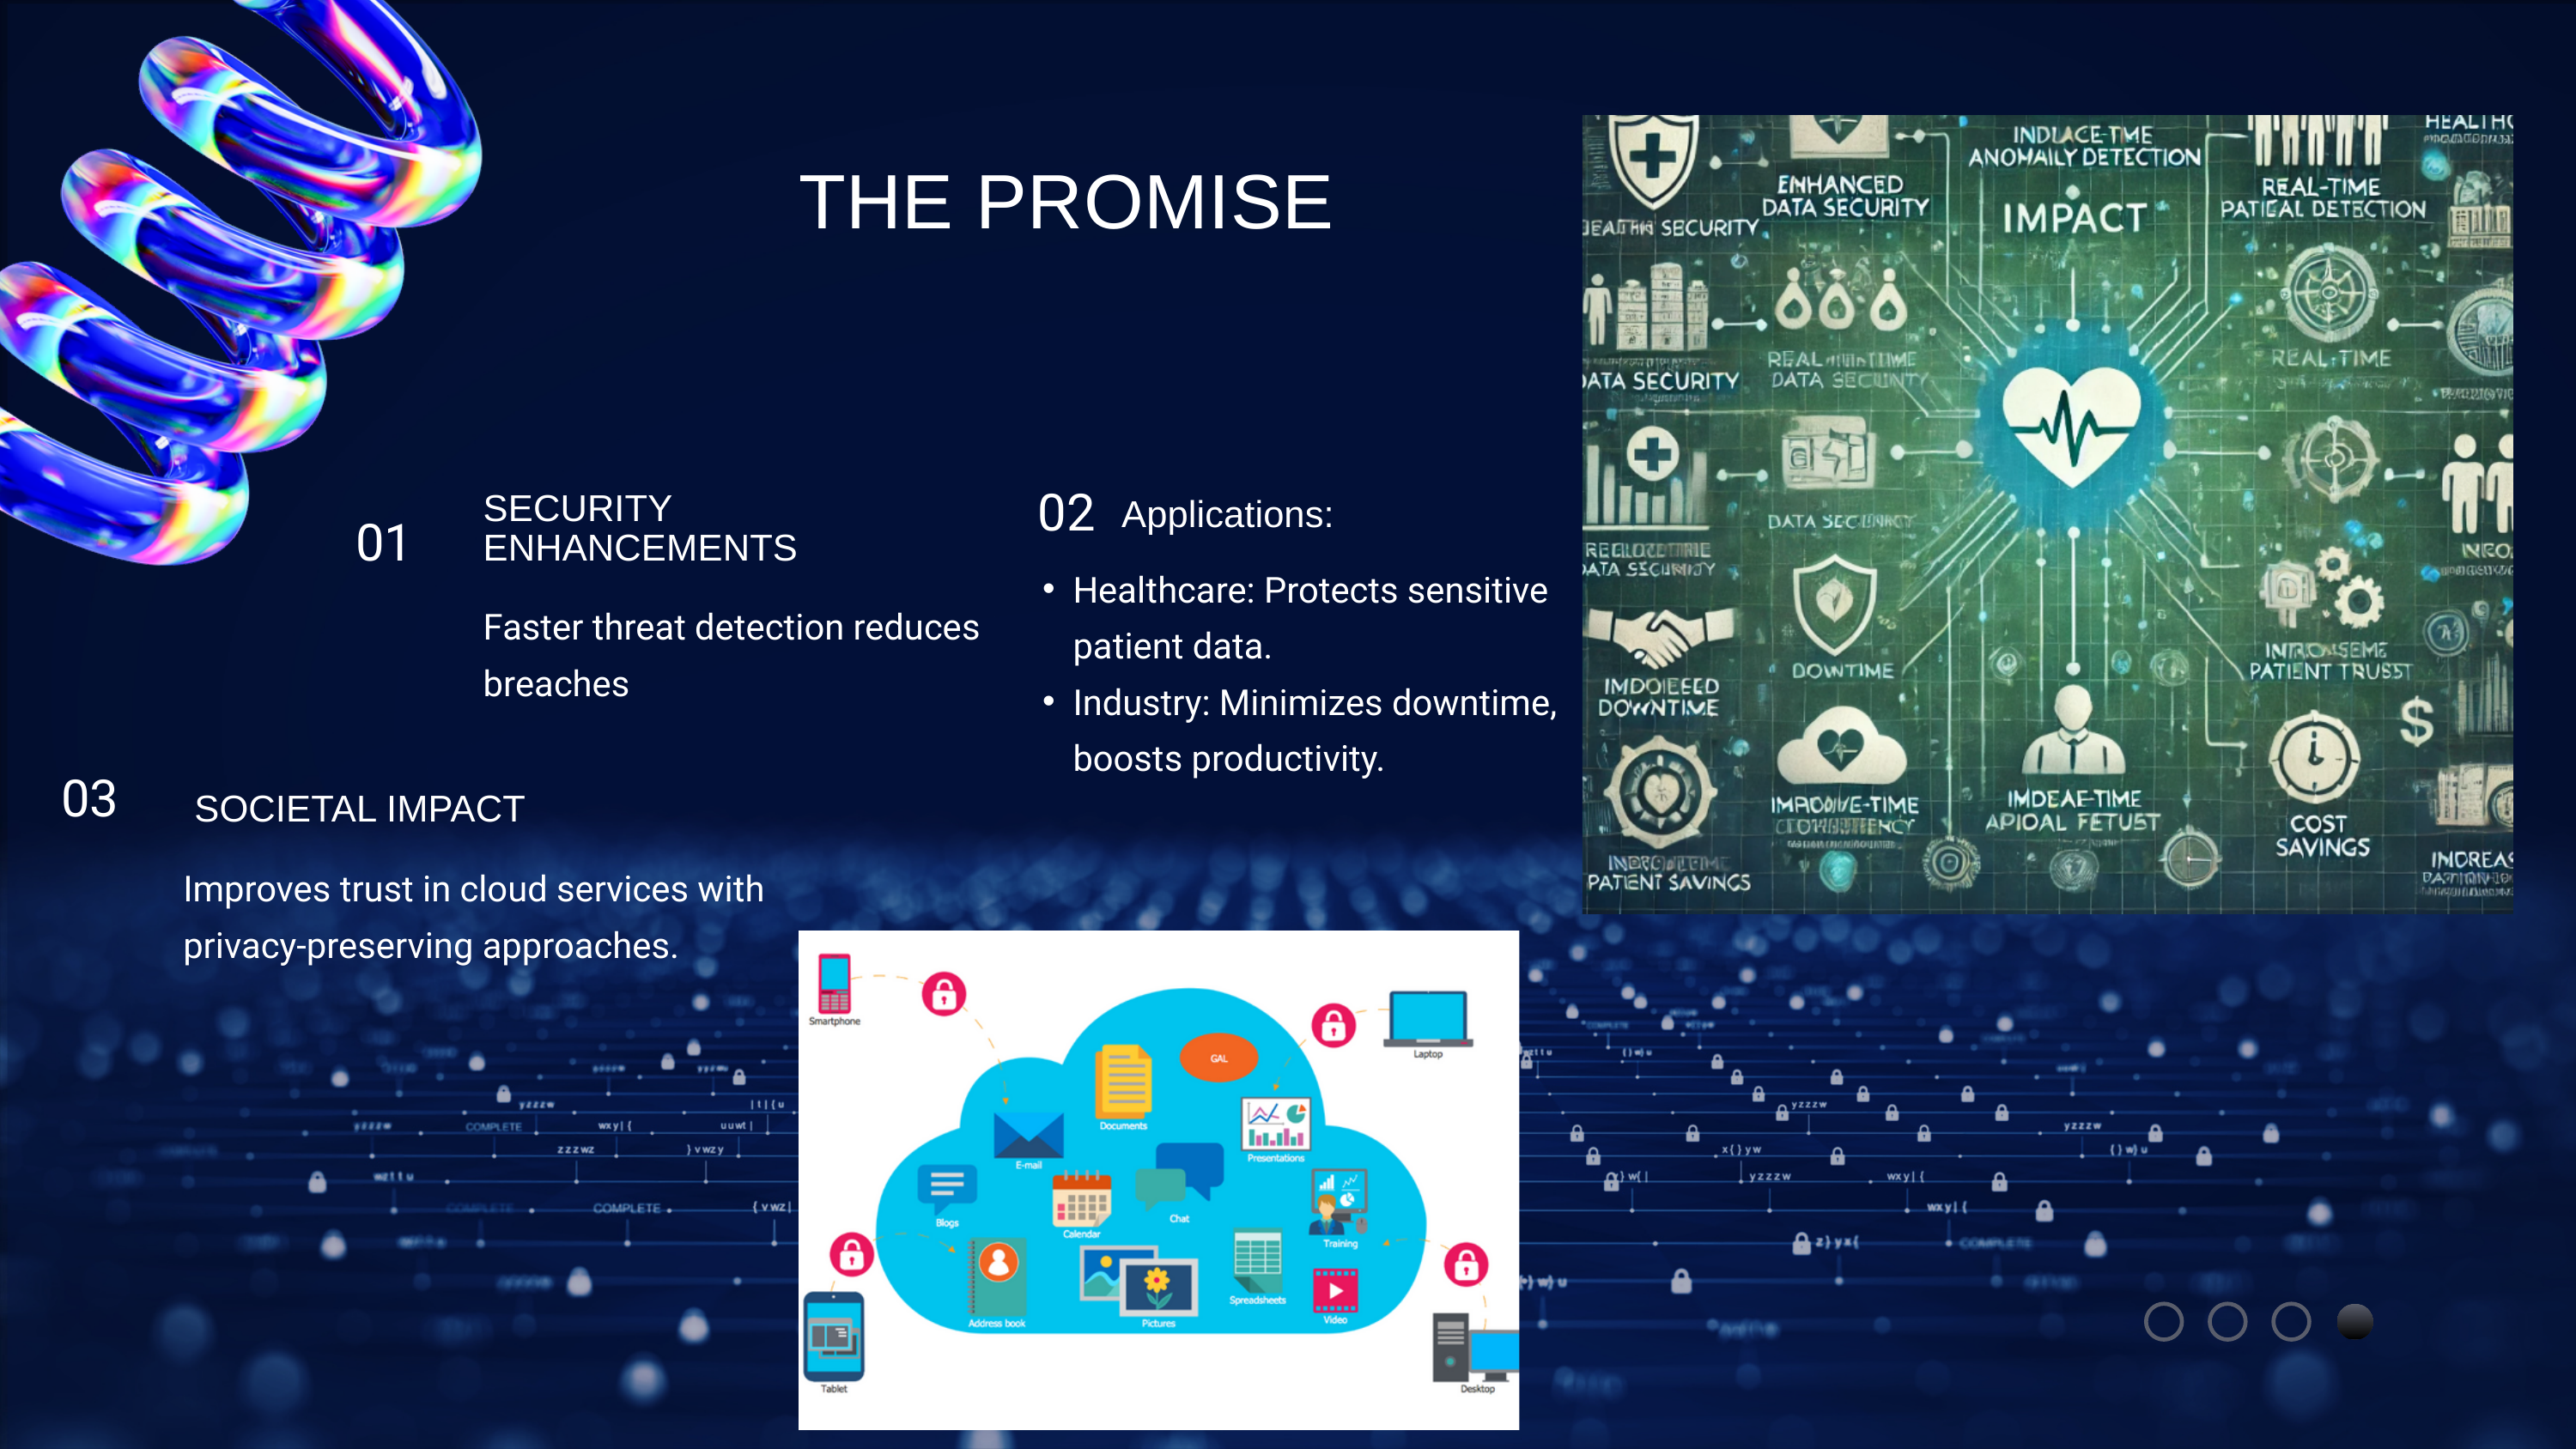

THE PROMISE
02
SECURITY ENHANCEMENTS
Applications:
01
Healthcare: Protects sensitive patient data.
Industry: Minimizes downtime, boosts productivity.

Faster threat detection reduces breaches
03
SOCIETAL IMPACT
Improves trust in cloud services with privacy-preserving approaches.